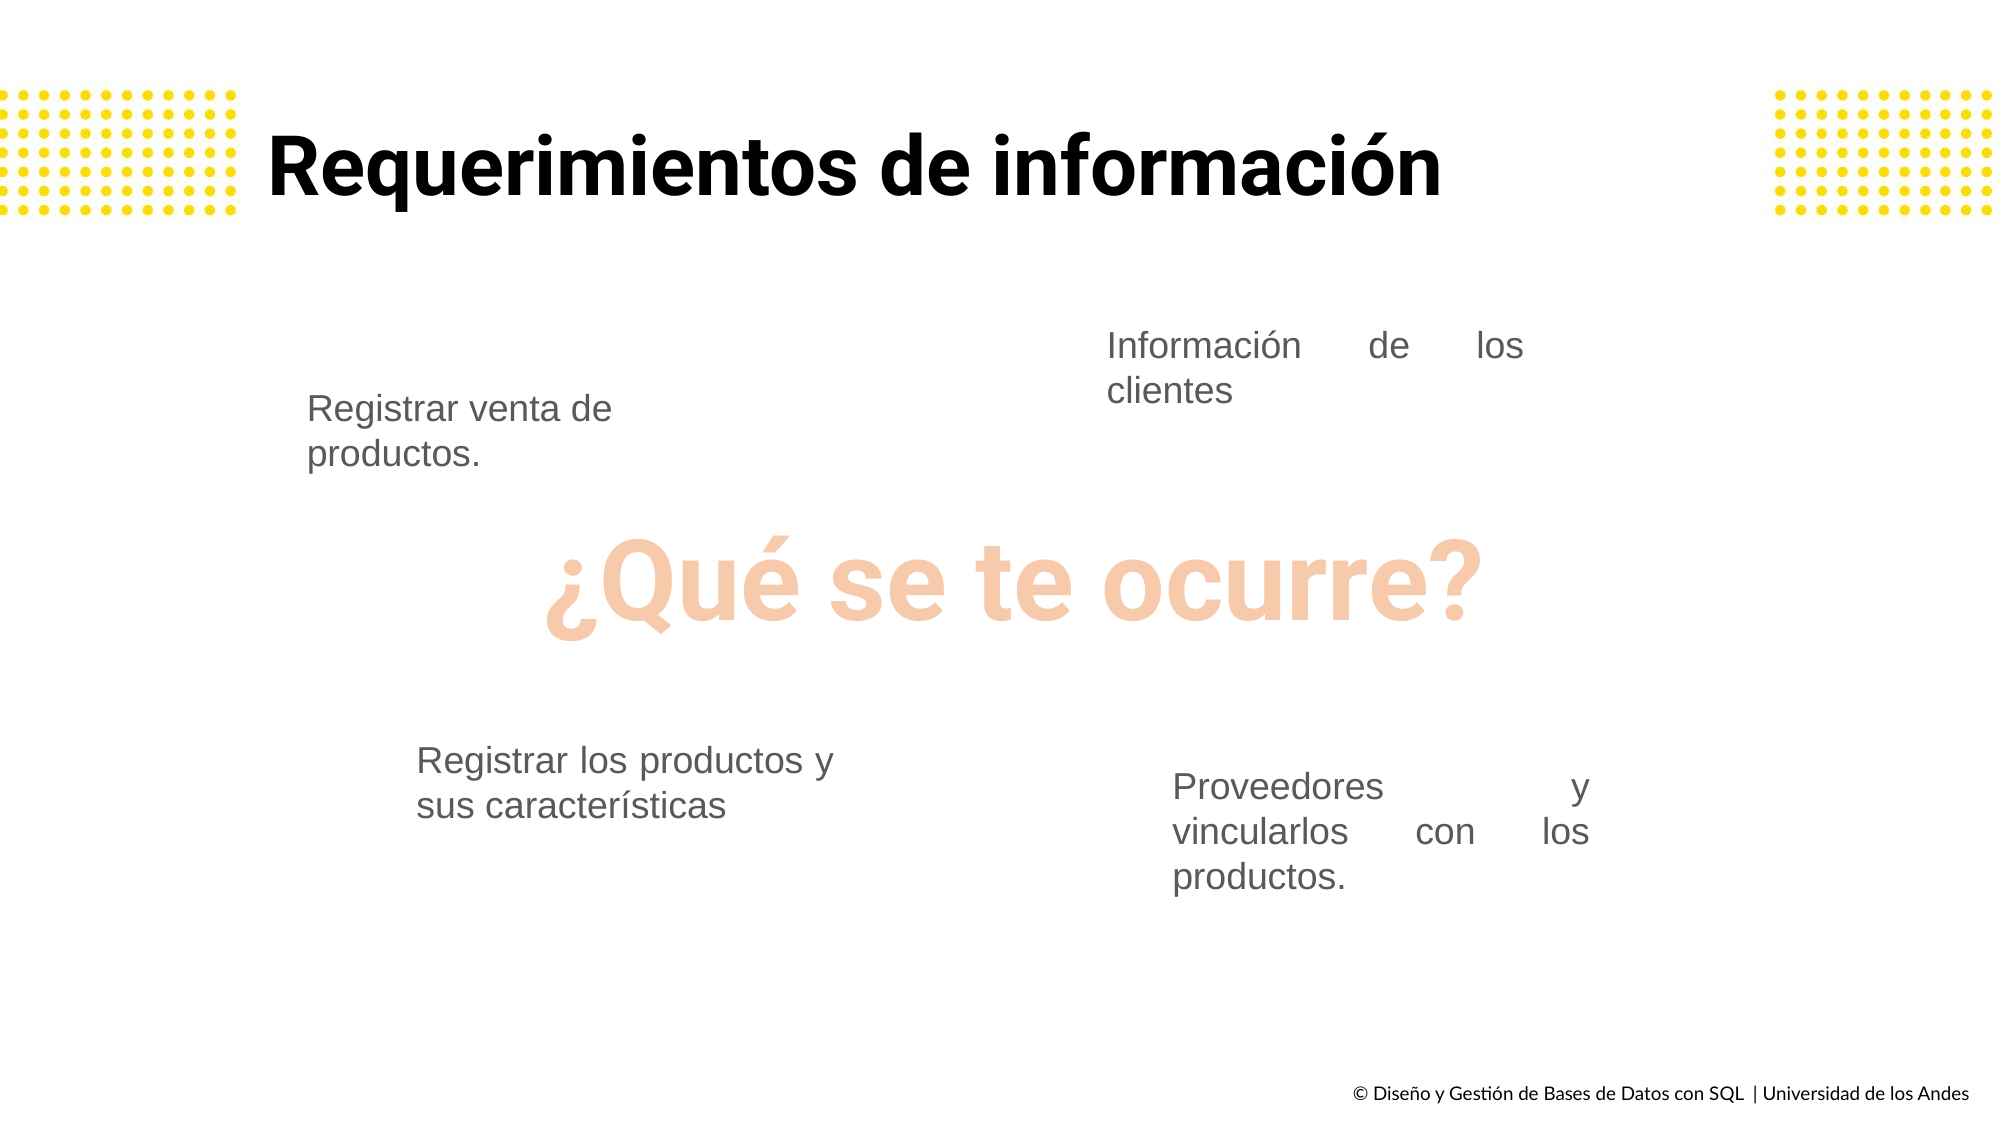

# Requerimientos de información
Información de los clientes

Registrar venta de productos.
¿Qué se te ocurre?
Registrar los productos y sus características
Proveedores y vincularlos con los productos.

© Diseño y Gestión de Bases de Datos con SQL  | Universidad de los Andes